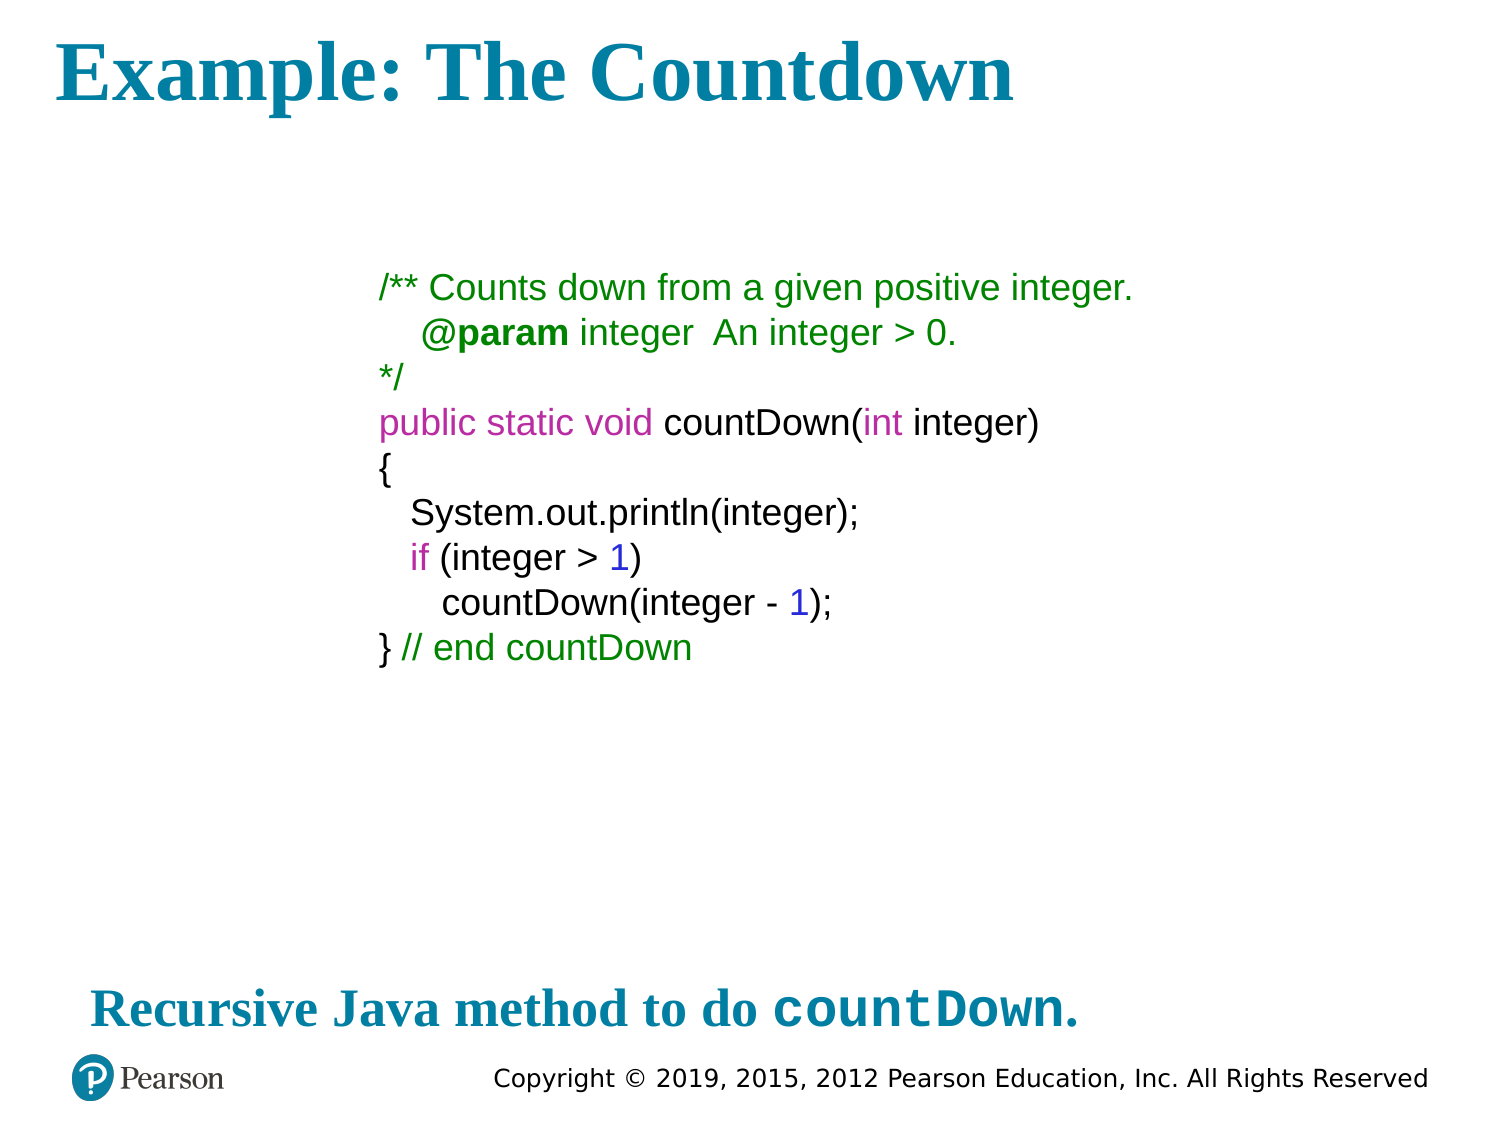

# Example: The Countdown
/** Counts down from a given positive integer.
    @param integer  An integer > 0.
*/
public static void countDown(int integer)
{
   System.out.println(integer);
   if (integer > 1)
      countDown(integer - 1);
} // end countDown
Recursive Java method to do countDown.